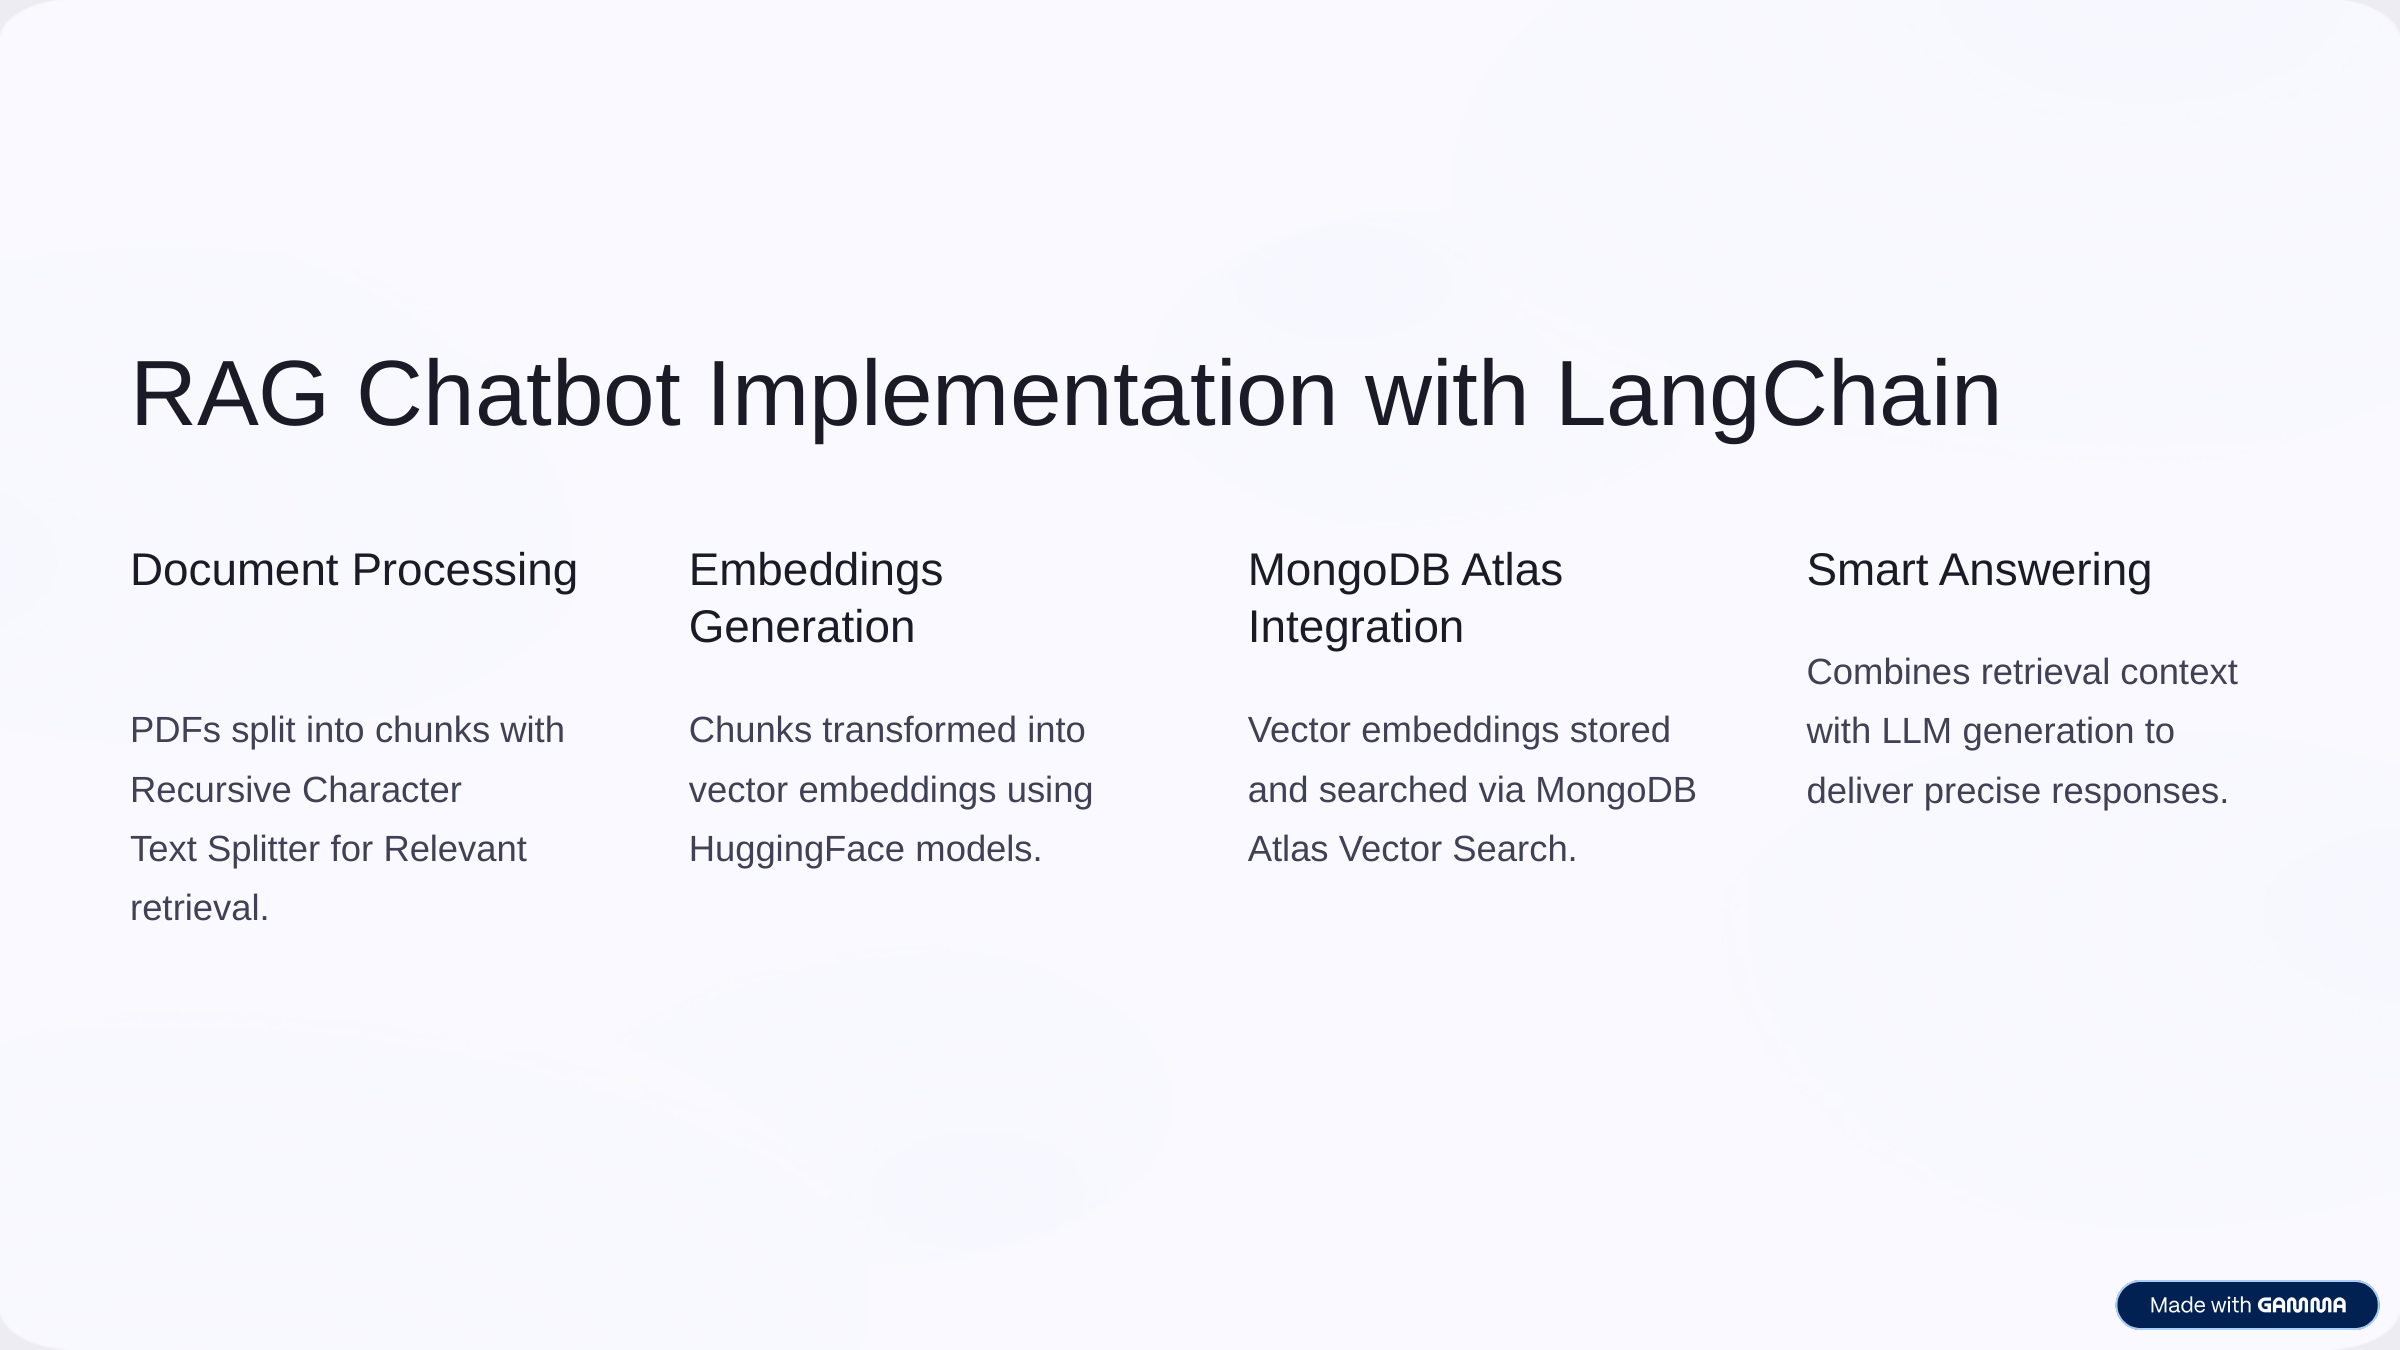

RAG Chatbot Implementation with LangChain
Document Processing
Embeddings Generation
MongoDB Atlas Integration
Smart Answering
Combines retrieval context with LLM generation to deliver precise responses.
PDFs split into chunks with Recursive Character
Text Splitter for Relevant retrieval.
Chunks transformed into vector embeddings using HuggingFace models.
Vector embeddings stored and searched via MongoDB Atlas Vector Search.